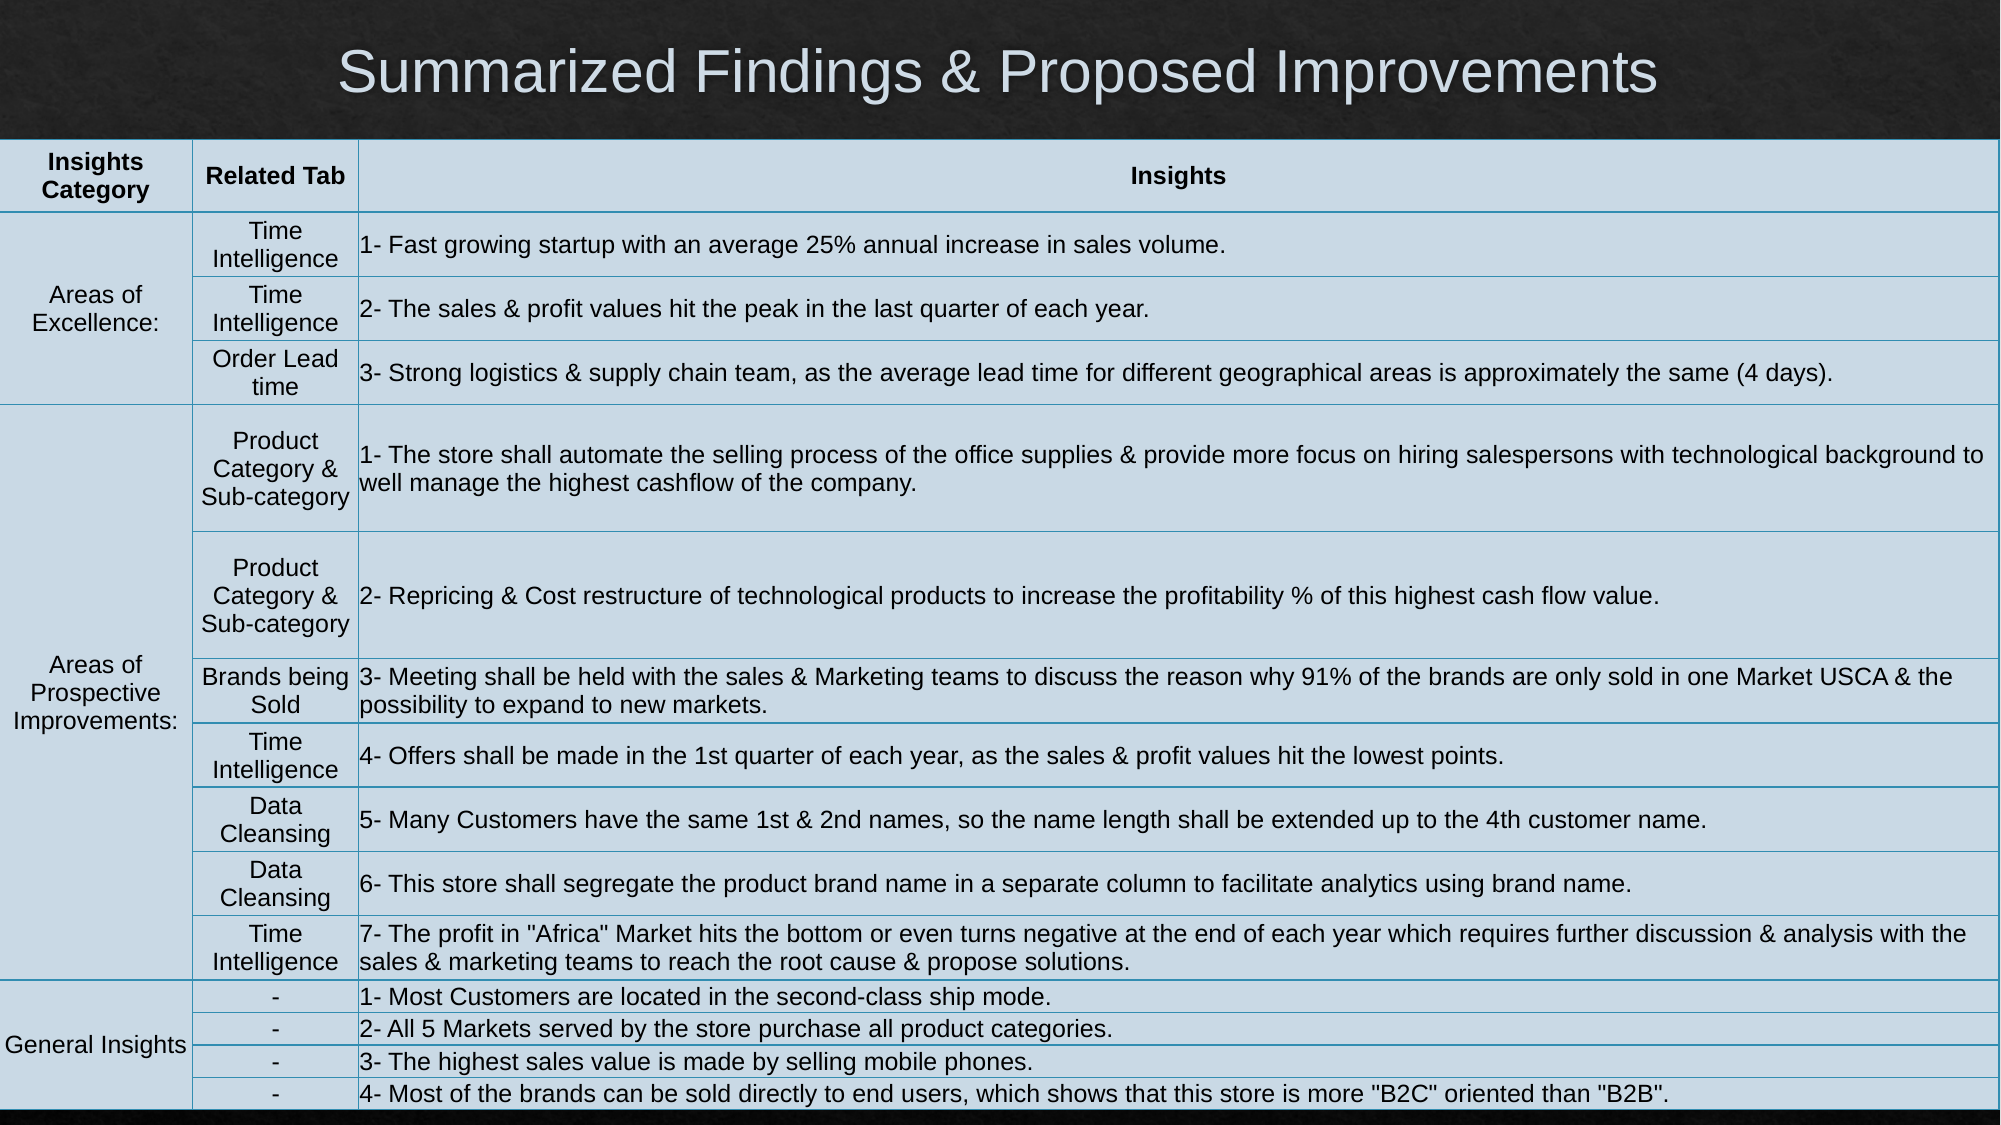

# Summarized Findings & Proposed Improvements
| Insights Category | Related Tab | Insights |
| --- | --- | --- |
| Areas of Excellence: | Time Intelligence | 1- Fast growing startup with an average 25% annual increase in sales volume. |
|  | Time Intelligence | 2- The sales & profit values hit the peak in the last quarter of each year. |
|  | Order Lead time | 3- Strong logistics & supply chain team, as the average lead time for different geographical areas is approximately the same (4 days). |
| Areas of Prospective Improvements: | Product Category & Sub-category | 1- The store shall automate the selling process of the office supplies & provide more focus on hiring salespersons with technological background to well manage the highest cashflow of the company. |
|  | Product Category & Sub-category | 2- Repricing & Cost restructure of technological products to increase the profitability % of this highest cash flow value. |
|  | Brands being Sold | 3- Meeting shall be held with the sales & Marketing teams to discuss the reason why 91% of the brands are only sold in one Market USCA & the possibility to expand to new markets. |
|  | Time Intelligence | 4- Offers shall be made in the 1st quarter of each year, as the sales & profit values hit the lowest points. |
|  | Data Cleansing | 5- Many Customers have the same 1st & 2nd names, so the name length shall be extended up to the 4th customer name. |
|  | Data Cleansing | 6- This store shall segregate the product brand name in a separate column to facilitate analytics using brand name. |
|  | Time Intelligence | 7- The profit in "Africa" Market hits the bottom or even turns negative at the end of each year which requires further discussion & analysis with the sales & marketing teams to reach the root cause & propose solutions. |
| General Insights | - | 1- Most Customers are located in the second-class ship mode. |
|  | - | 2- All 5 Markets served by the store purchase all product categories. |
|  | - | 3- The highest sales value is made by selling mobile phones. |
|  | - | 4- Most of the brands can be sold directly to end users, which shows that this store is more "B2C" oriented than "B2B". |